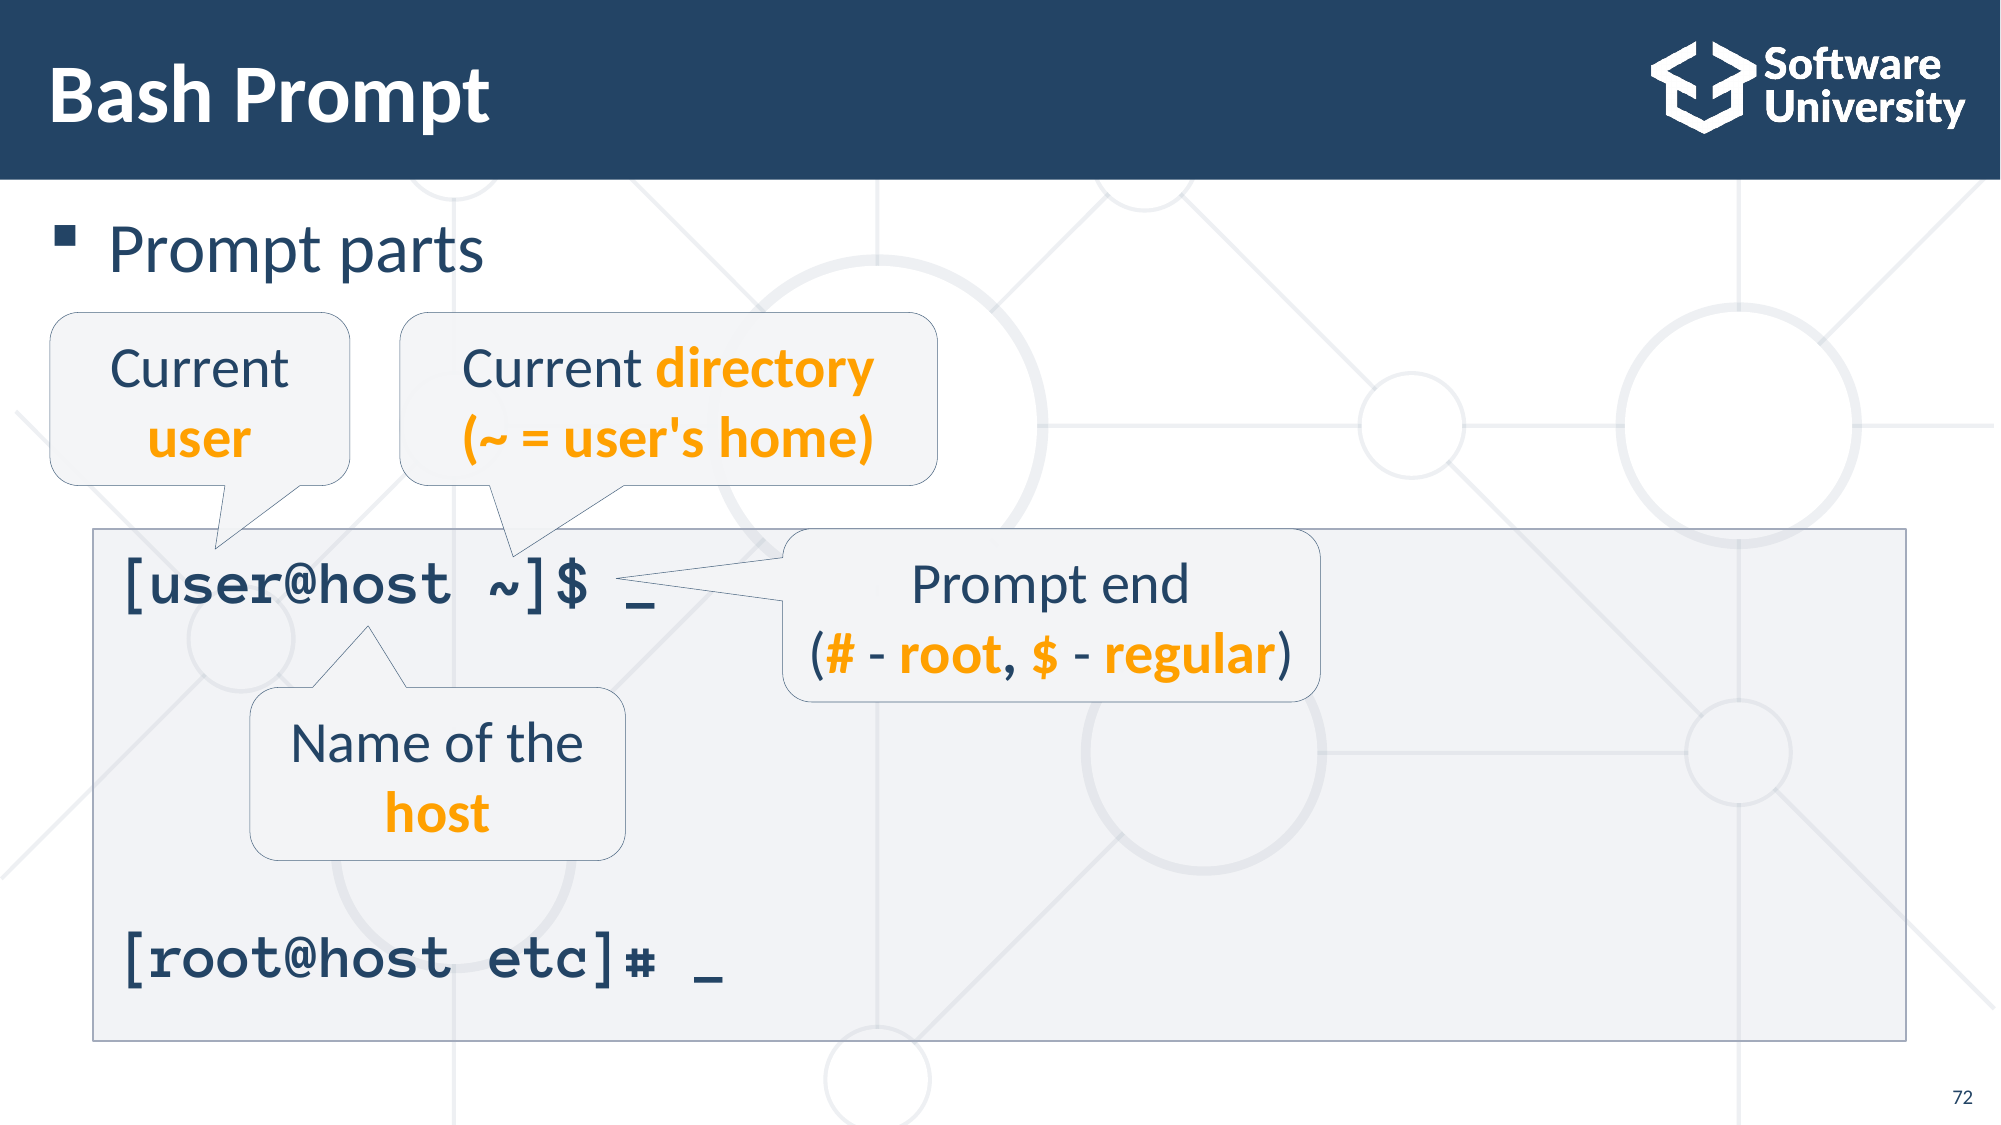

# Bash Prompt
Prompt parts
Current user
Current directory
(~ = user's home)
Prompt end
(# - root, $ - regular)
[user@host ~]$ _

[root@host etc]# _
Name of the host
72